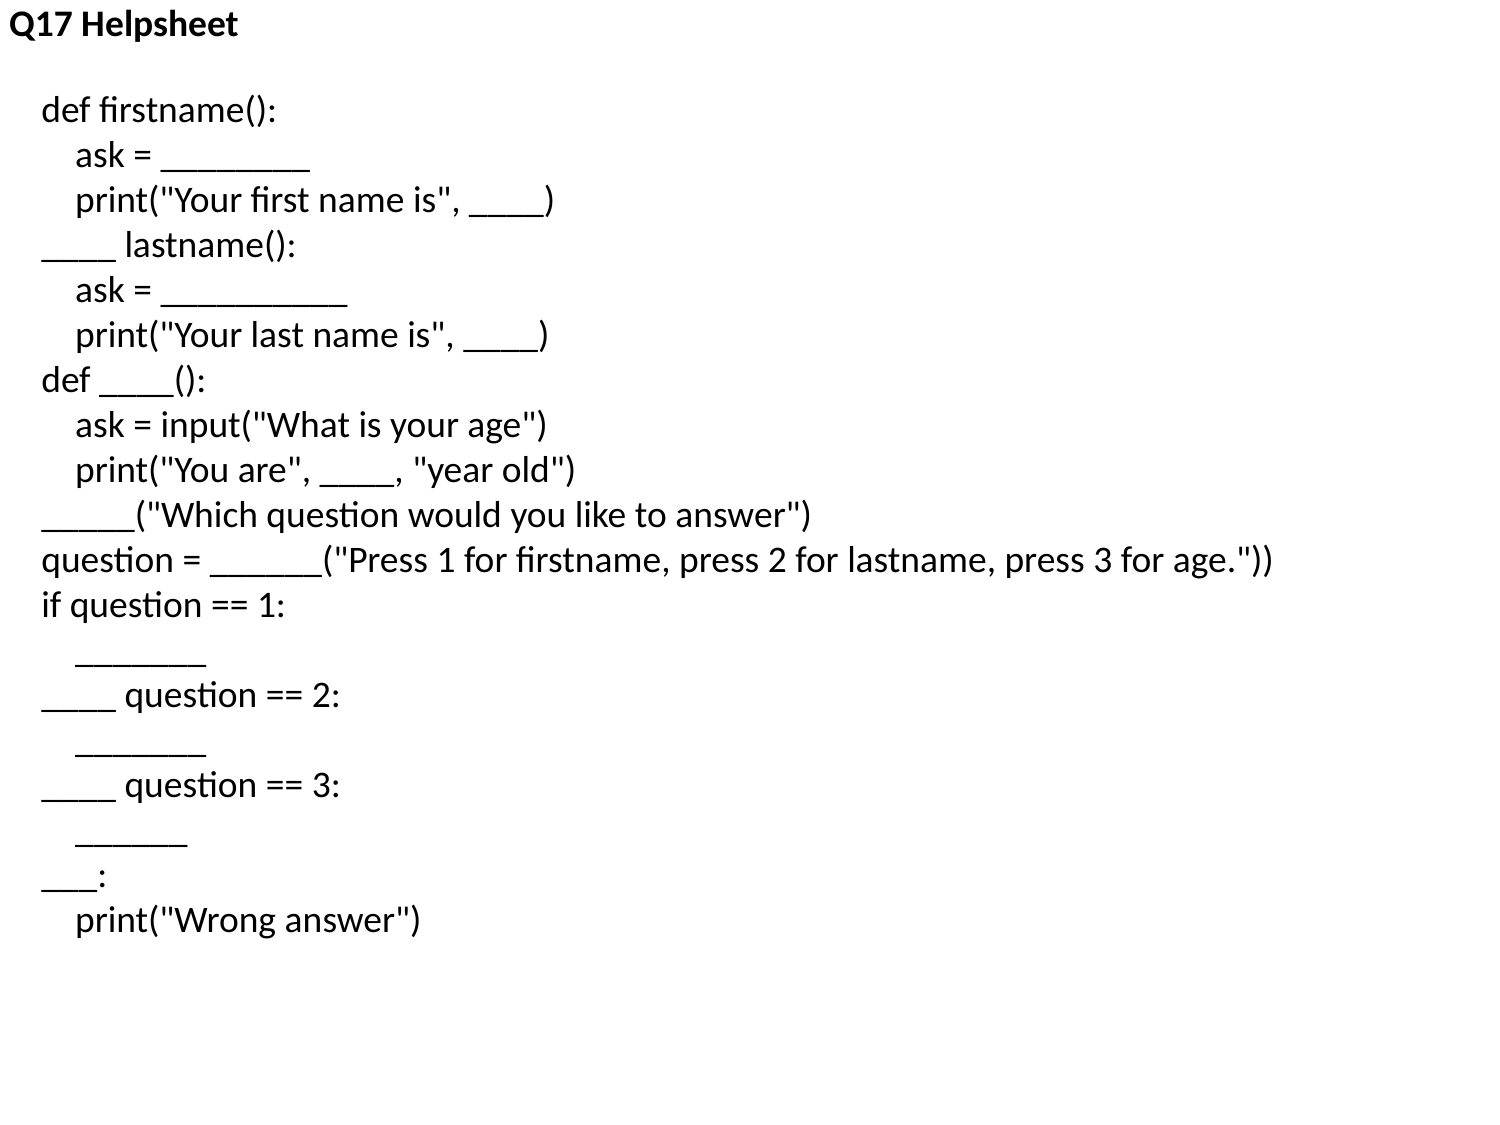

Q17 Helpsheet

def firstname():
    ask = ________
    print("Your first name is", ____)
____ lastname():
    ask = __________
    print("Your last name is", ____)
def ____():
    ask = input("What is your age")
    print("You are", ____, "year old")
_____("Which question would you like to answer")
question = ______("Press 1 for firstname, press 2 for lastname, press 3 for age."))
if question == 1:
    _______
____ question == 2:
    _______
____ question == 3:
    ______
___:
    print("Wrong answer")